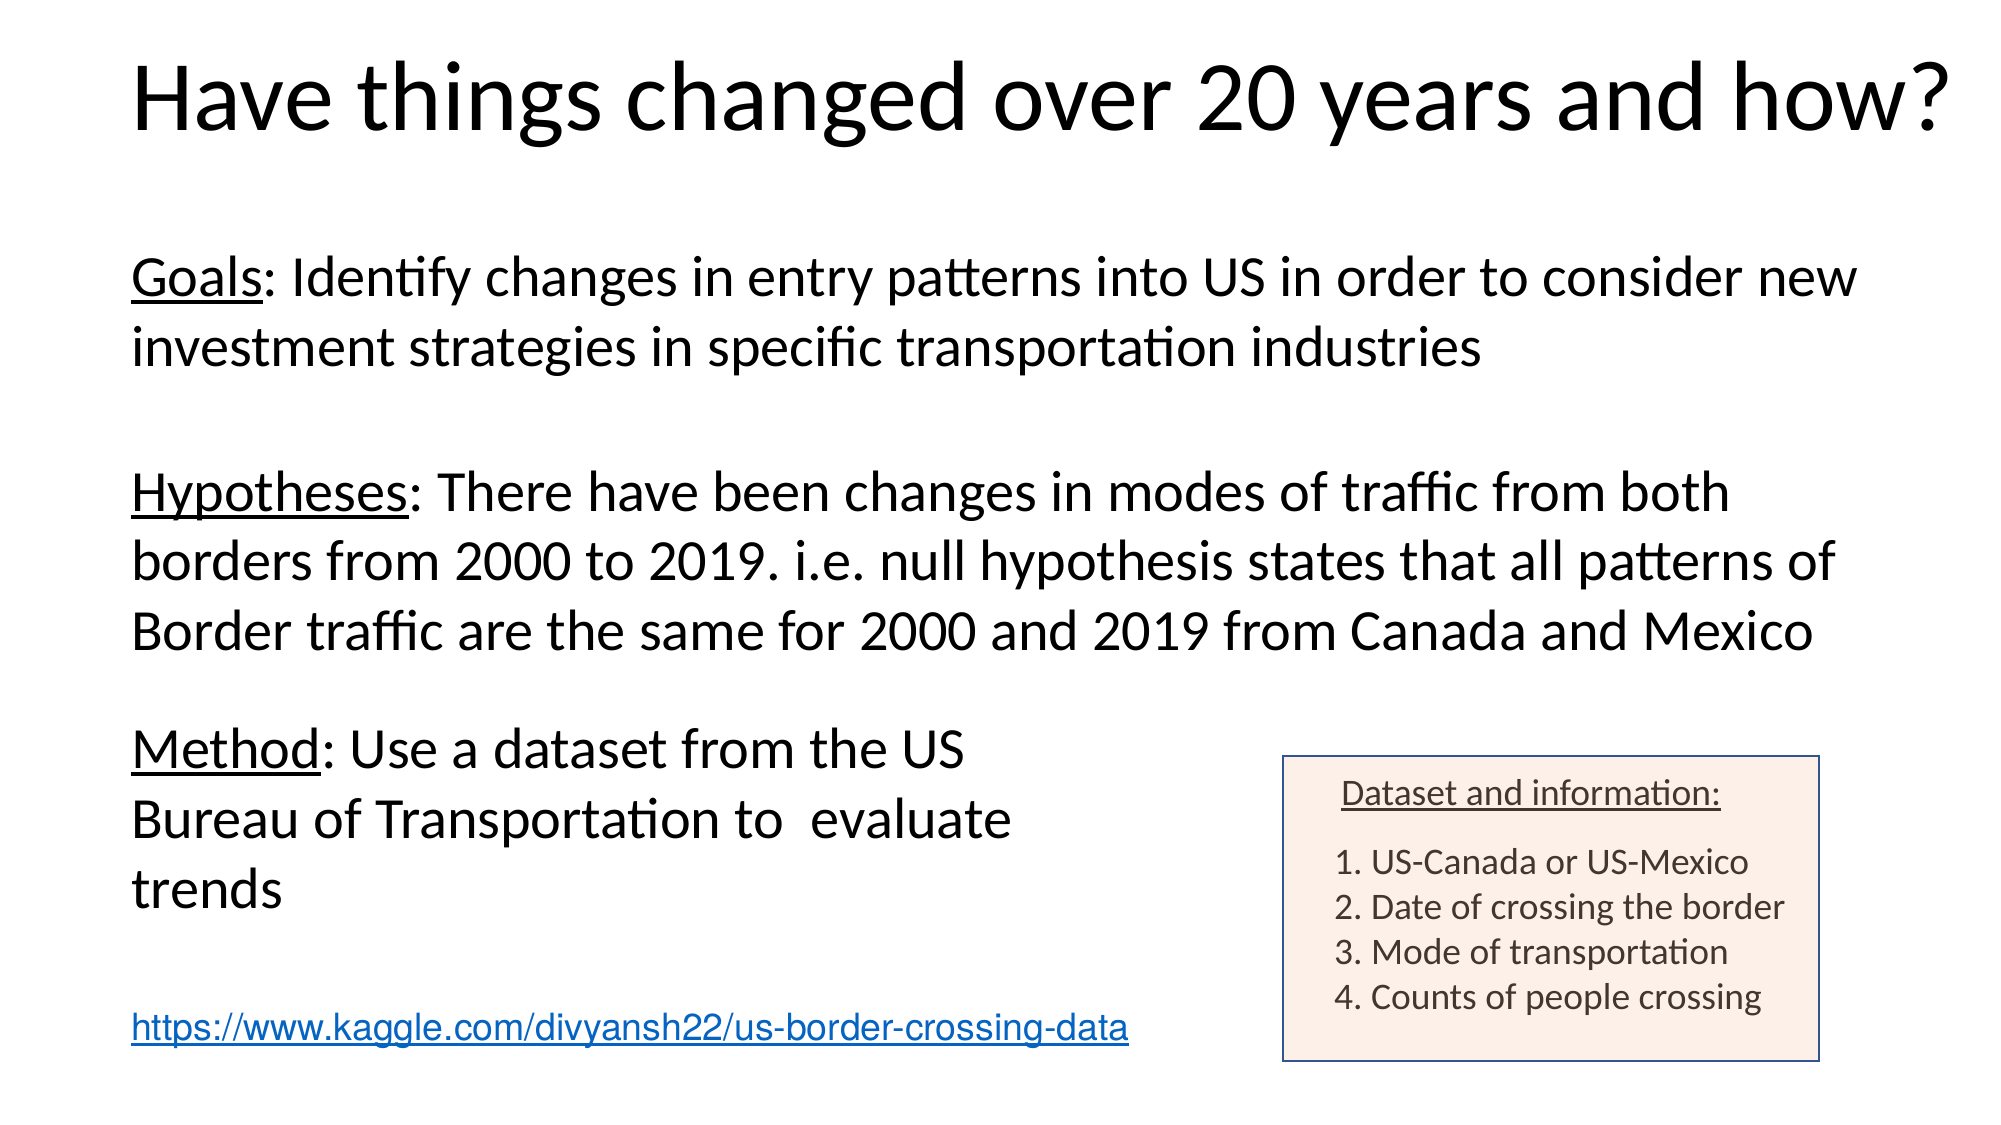

Have things changed over 20 years and how?
Goals: Identify changes in entry patterns into US in order to consider new investment strategies in specific transportation industries
Hypotheses: There have been changes in modes of traffic from both borders from 2000 to 2019. i.e. null hypothesis states that all patterns of
Border traffic are the same for 2000 and 2019 from Canada and Mexico

Method: Use a dataset from the US Bureau of Transportation to  evaluate
trends

Dataset and information:
1. US-Canada or US-Mexico
2. Date of crossing the border
3. Mode of transportation
4. Counts of people crossing
https://www.kaggle.com/divyansh22/us-border-crossing-data